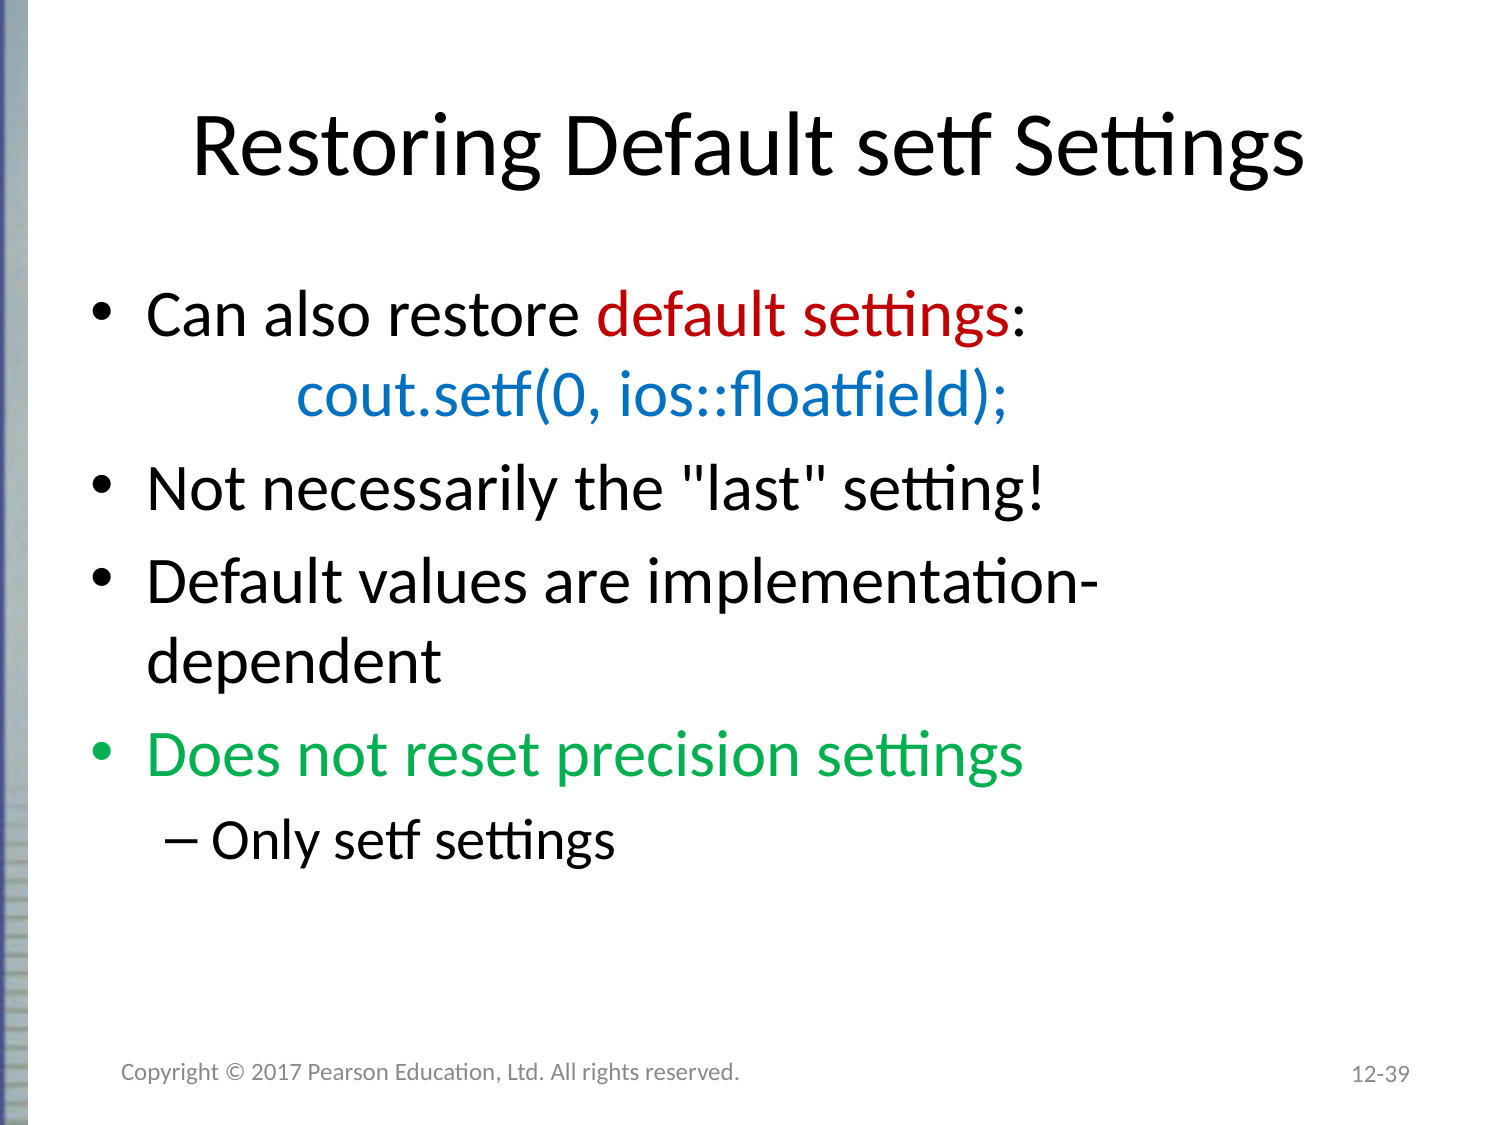

# Restoring Default setf Settings
Can also restore default settings:
	cout.setf(0, ios::floatfield);
Not necessarily the "last" setting!
Default values are implementation-
dependent
Does not reset precision settings
Only setf settings
Copyright © 2017 Pearson Education, Ltd. All rights reserved.
12-39